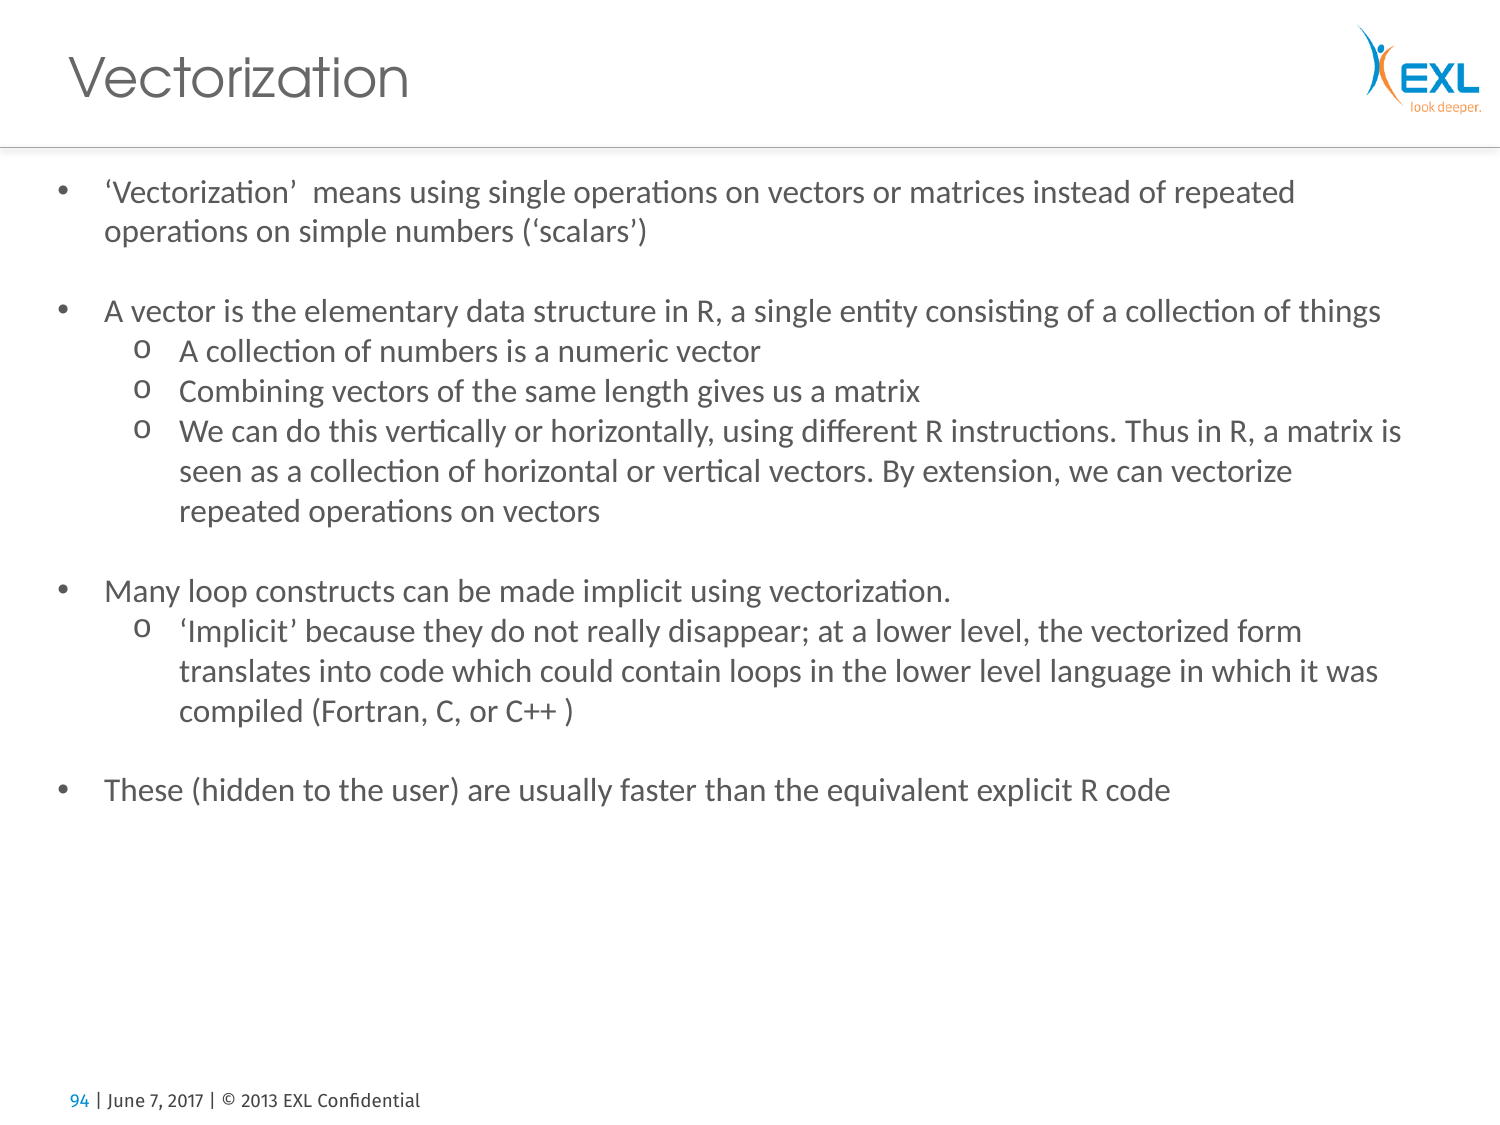

# Vectorization
‘Vectorization’  means using single operations on vectors or matrices instead of repeated operations on simple numbers (‘scalars’)
A vector is the elementary data structure in R, a single entity consisting of a collection of things
A collection of numbers is a numeric vector
Combining vectors of the same length gives us a matrix
We can do this vertically or horizontally, using different R instructions. Thus in R, a matrix is seen as a collection of horizontal or vertical vectors. By extension, we can vectorize repeated operations on vectors
Many loop constructs can be made implicit using vectorization.
‘Implicit’ because they do not really disappear; at a lower level, the vectorized form translates into code which could contain loops in the lower level language in which it was compiled (Fortran, C, or C++ )
These (hidden to the user) are usually faster than the equivalent explicit R code